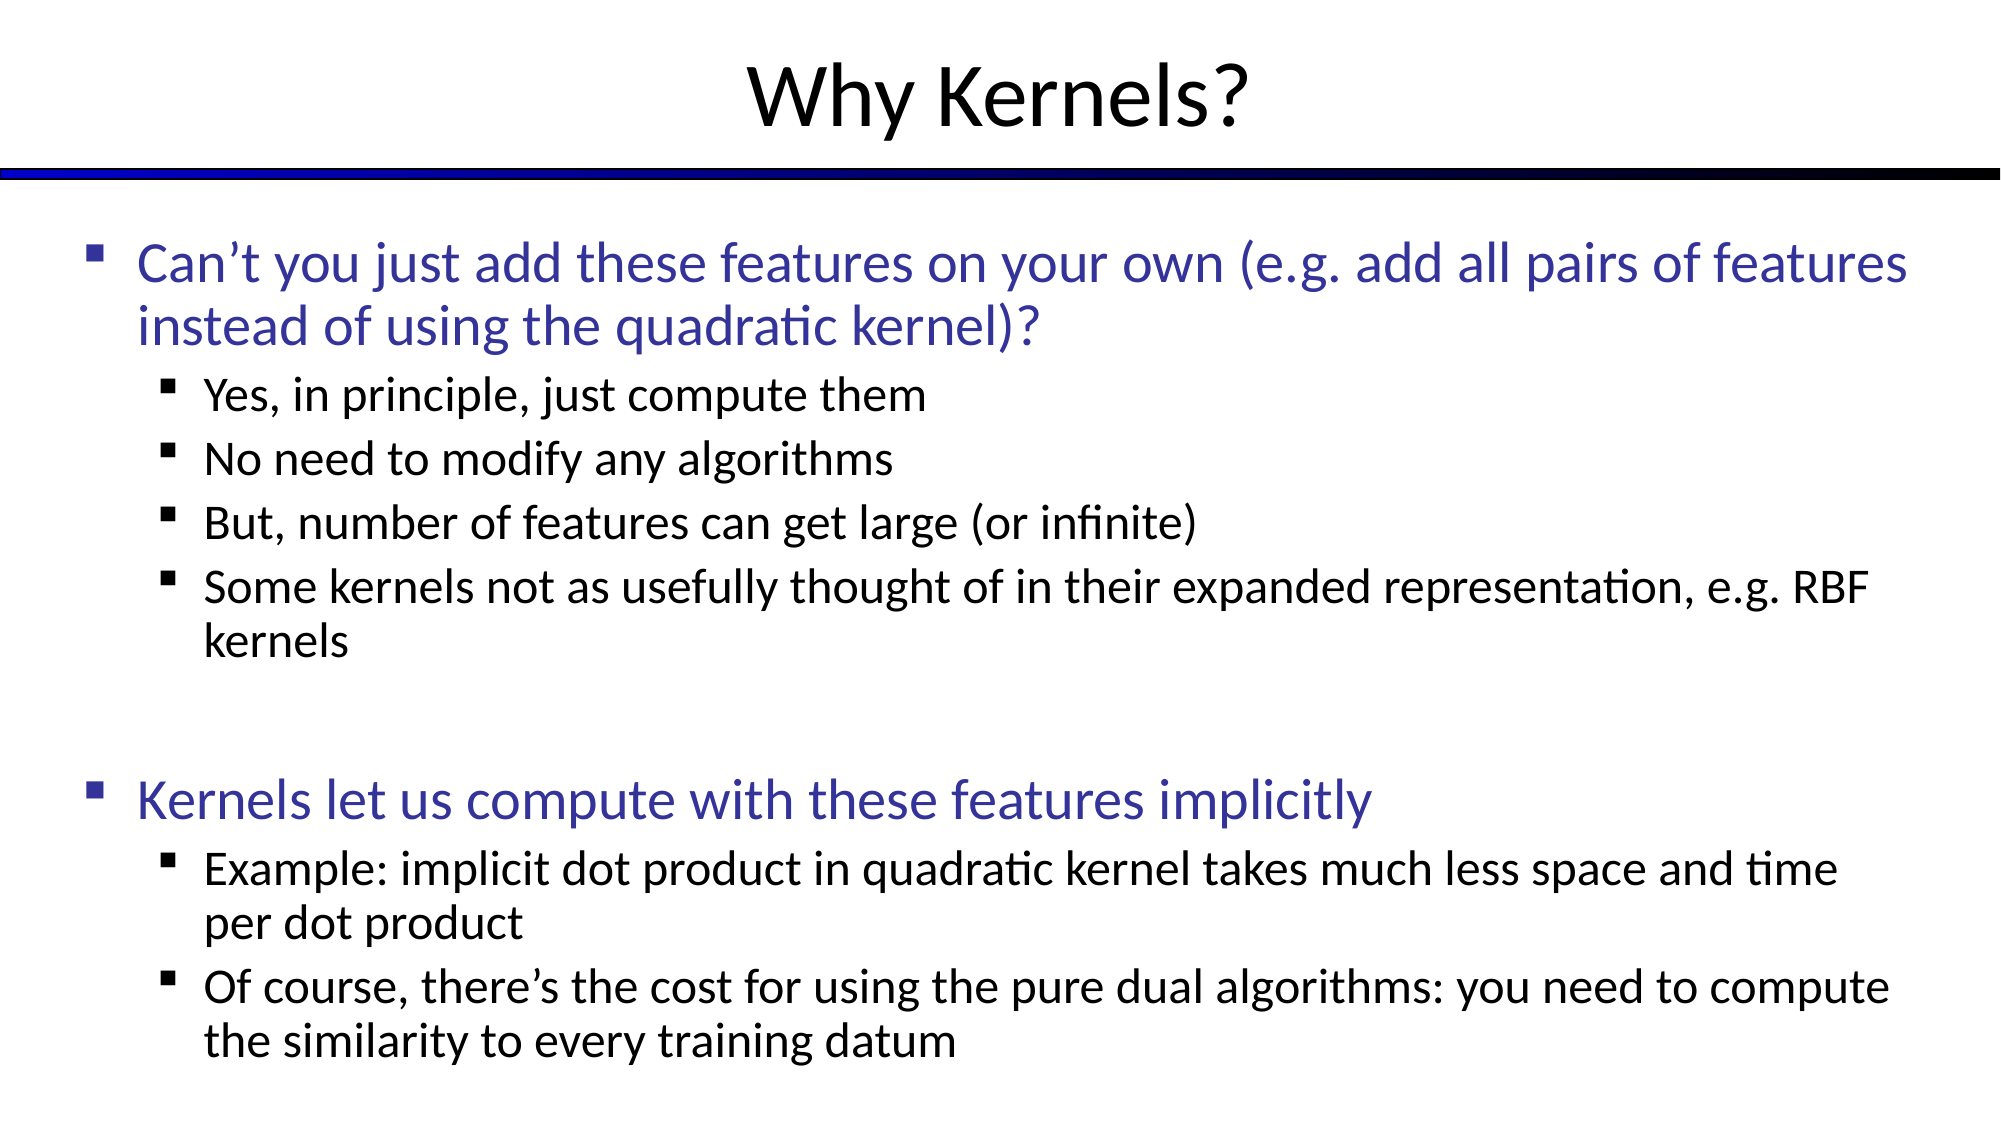

# Why Kernels?
Can’t you just add these features on your own (e.g. add all pairs of features instead of using the quadratic kernel)?
Yes, in principle, just compute them
No need to modify any algorithms
But, number of features can get large (or infinite)
Some kernels not as usefully thought of in their expanded representation, e.g. RBF kernels

Kernels let us compute with these features implicitly
Example: implicit dot product in quadratic kernel takes much less space and time per dot product
Of course, there’s the cost for using the pure dual algorithms: you need to compute the similarity to every training datum